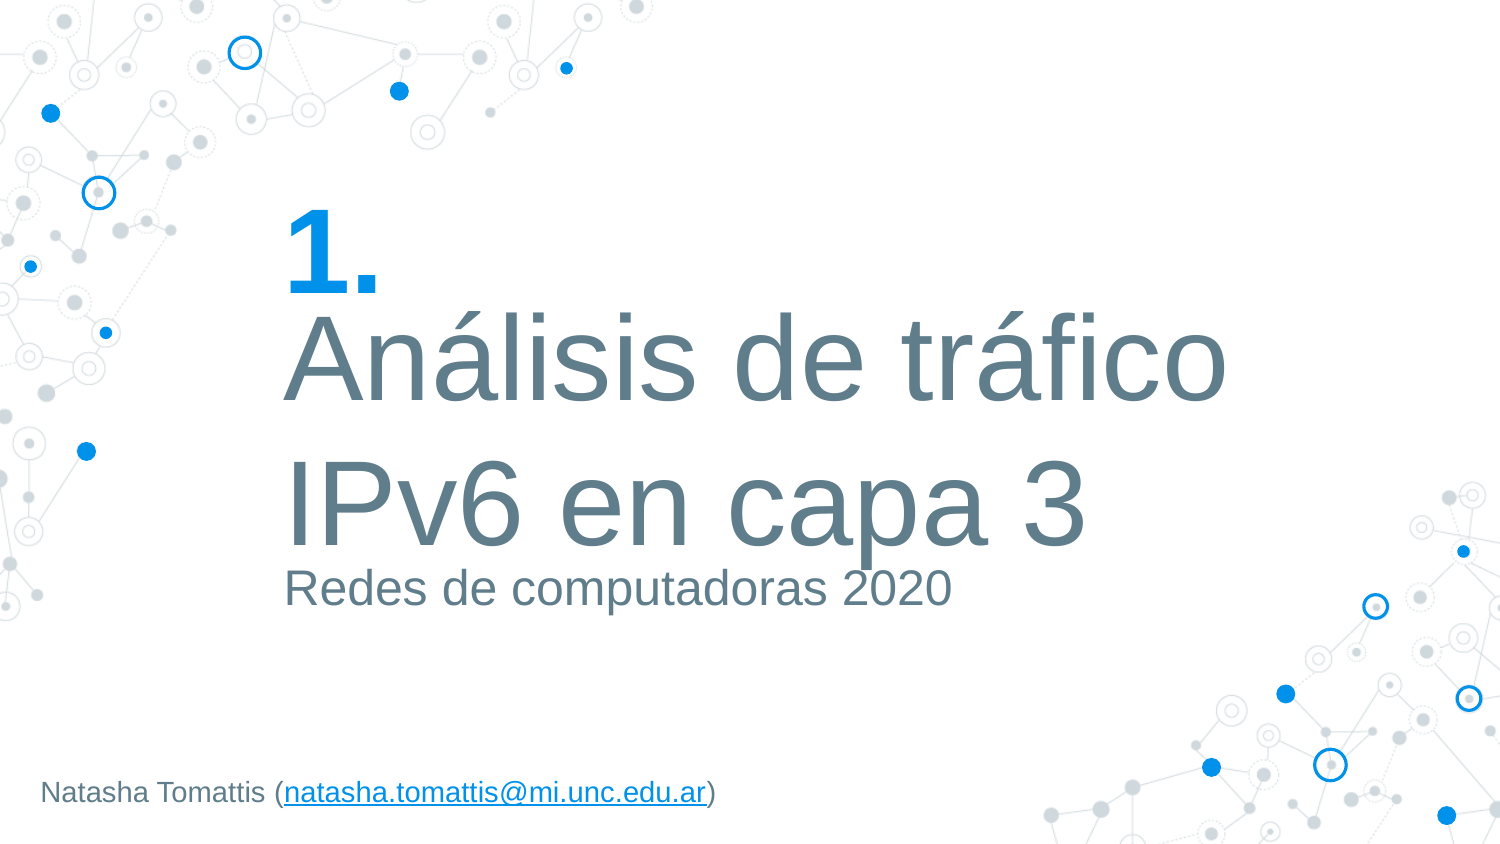

1.
# Análisis de tráfico IPv6 en capa 3
Redes de computadoras 2020
Natasha Tomattis (natasha.tomattis@mi.unc.edu.ar)